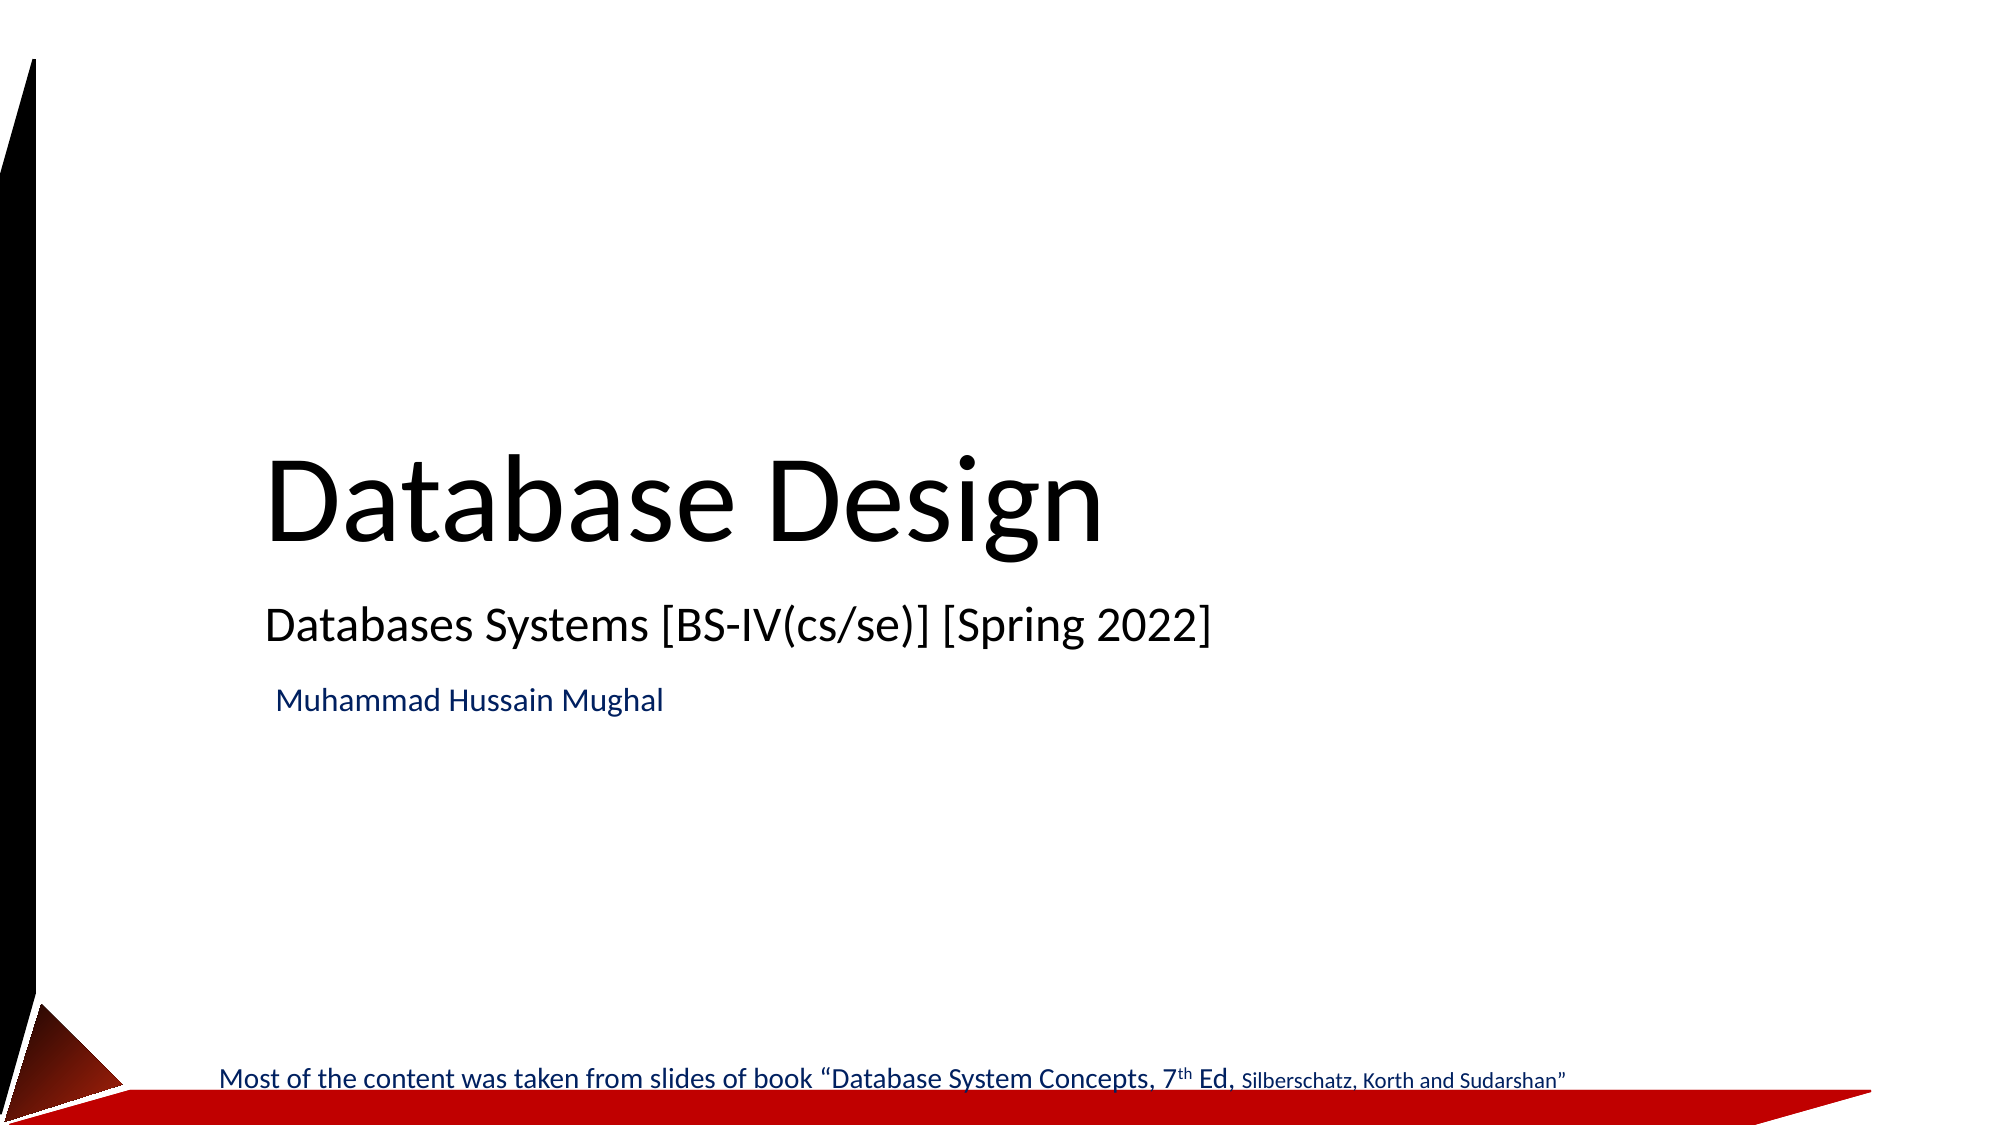

# Database Design
Databases Systems [BS-IV(cs/se)] [Spring 2022]
Muhammad Hussain Mughal
Most of the content was taken from slides of book “Database System Concepts, 7th Ed, Silberschatz, Korth and Sudarshan”